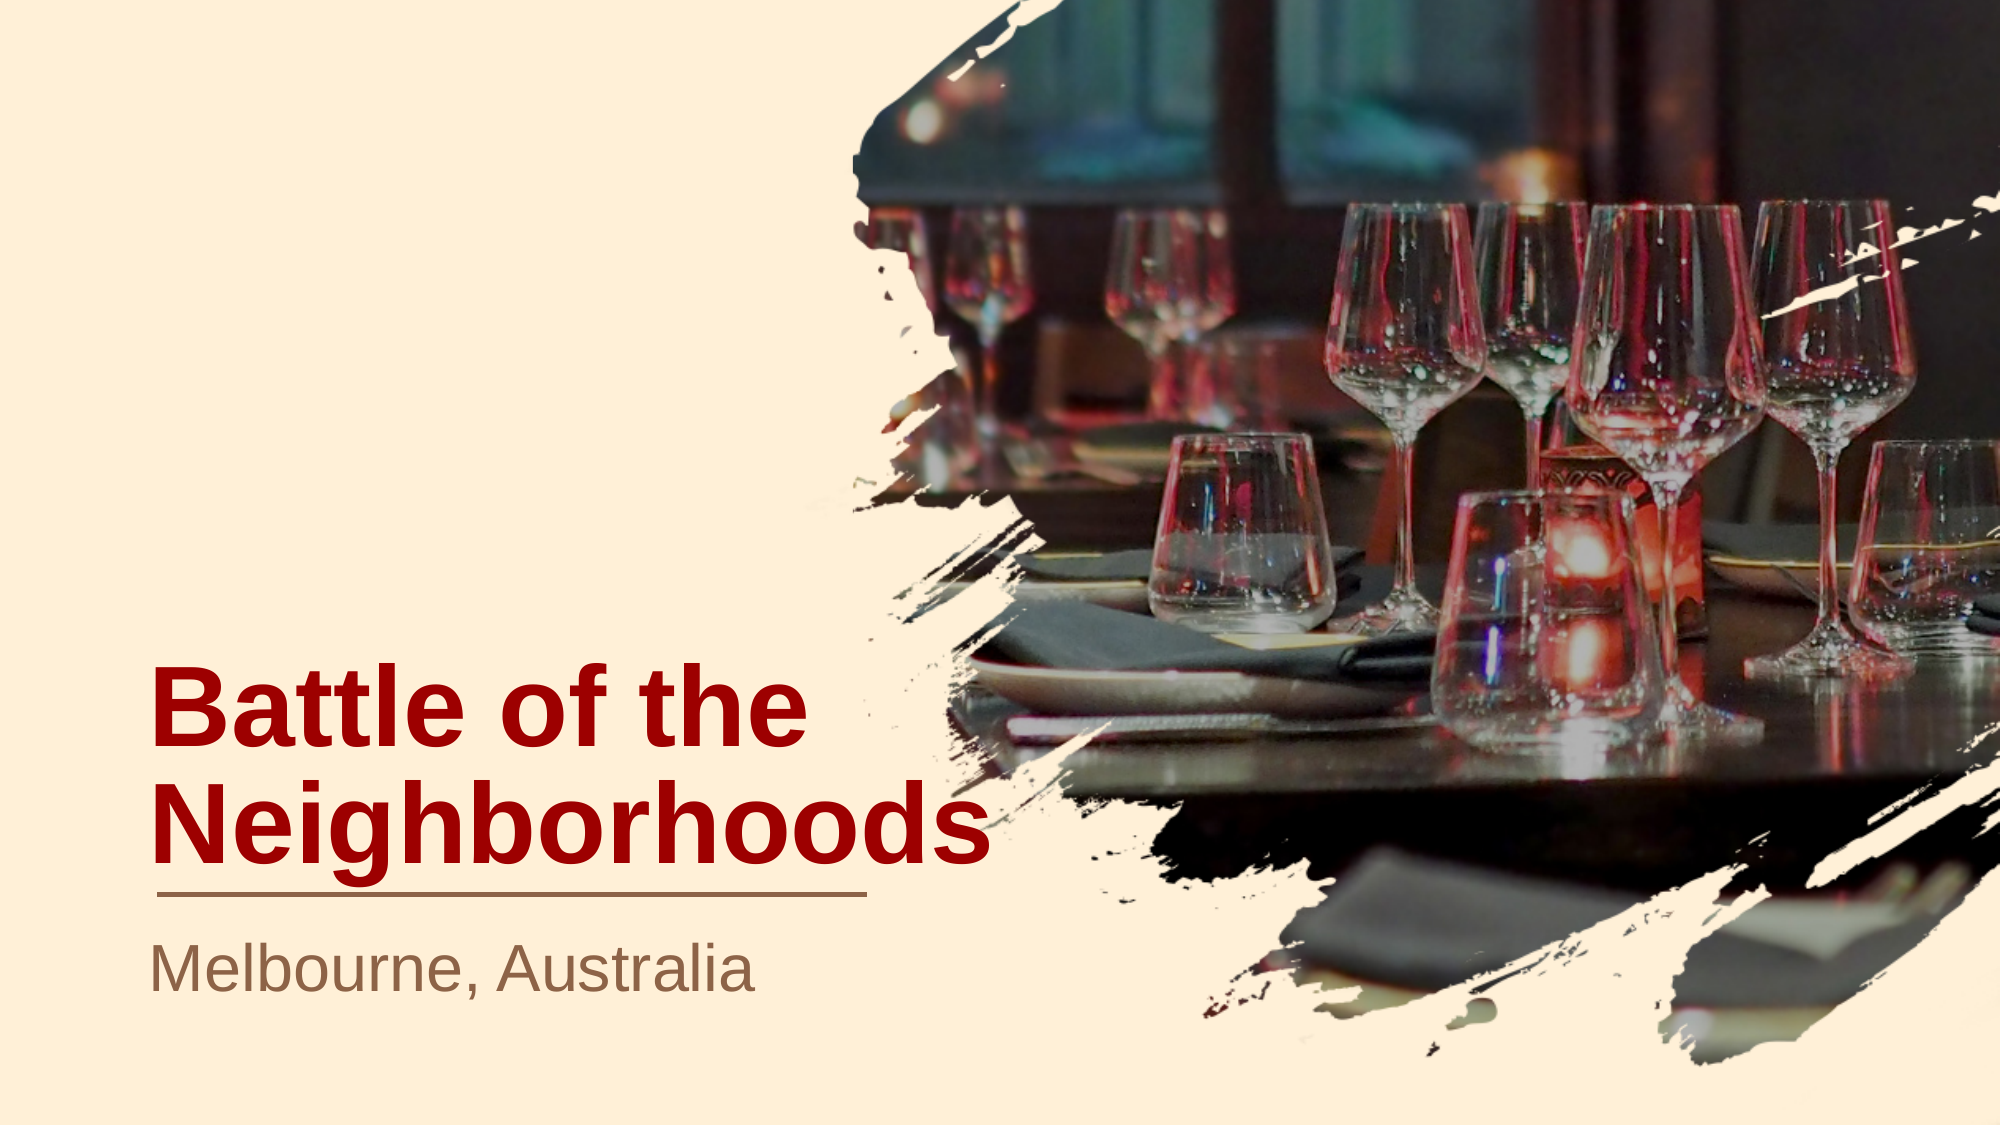

# Battle of the Neighborhoods
Melbourne, Australia